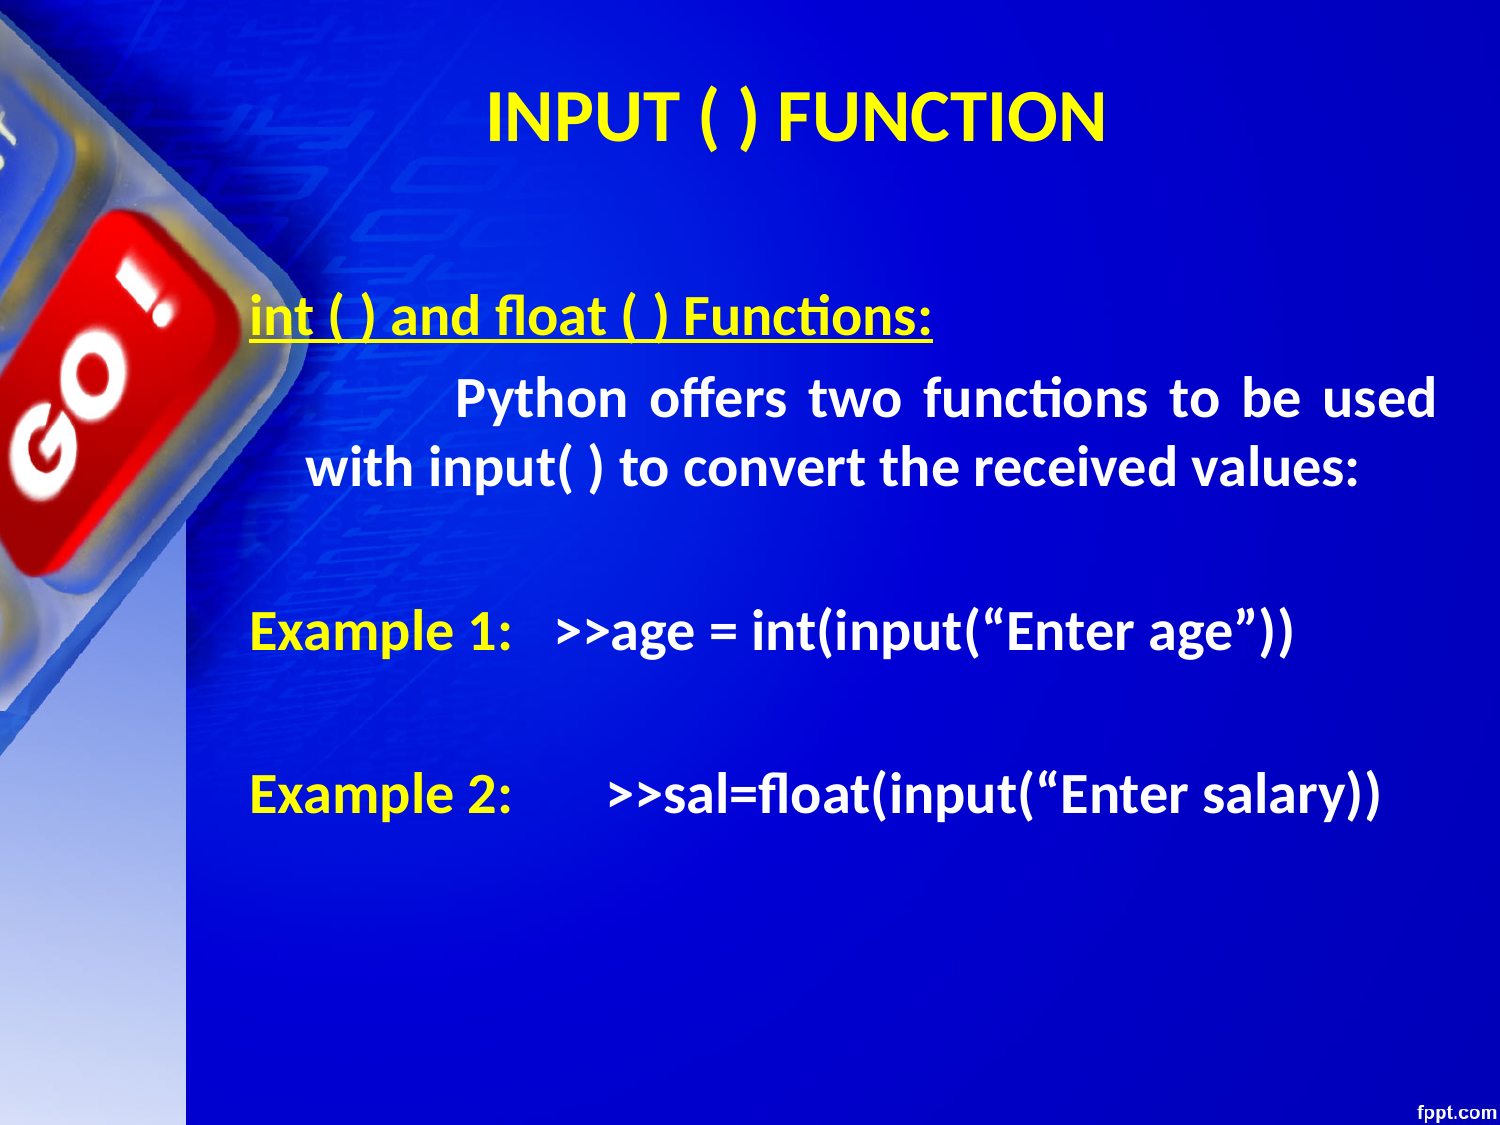

# INPUT ( ) FUNCTION
int ( ) and float ( ) Functions:
		Python offers two functions to be used with input( ) to convert the received values:

Example 1:   >>age = int(input(“Enter age”))

Example 2:	>>sal=float(input(“Enter salary))